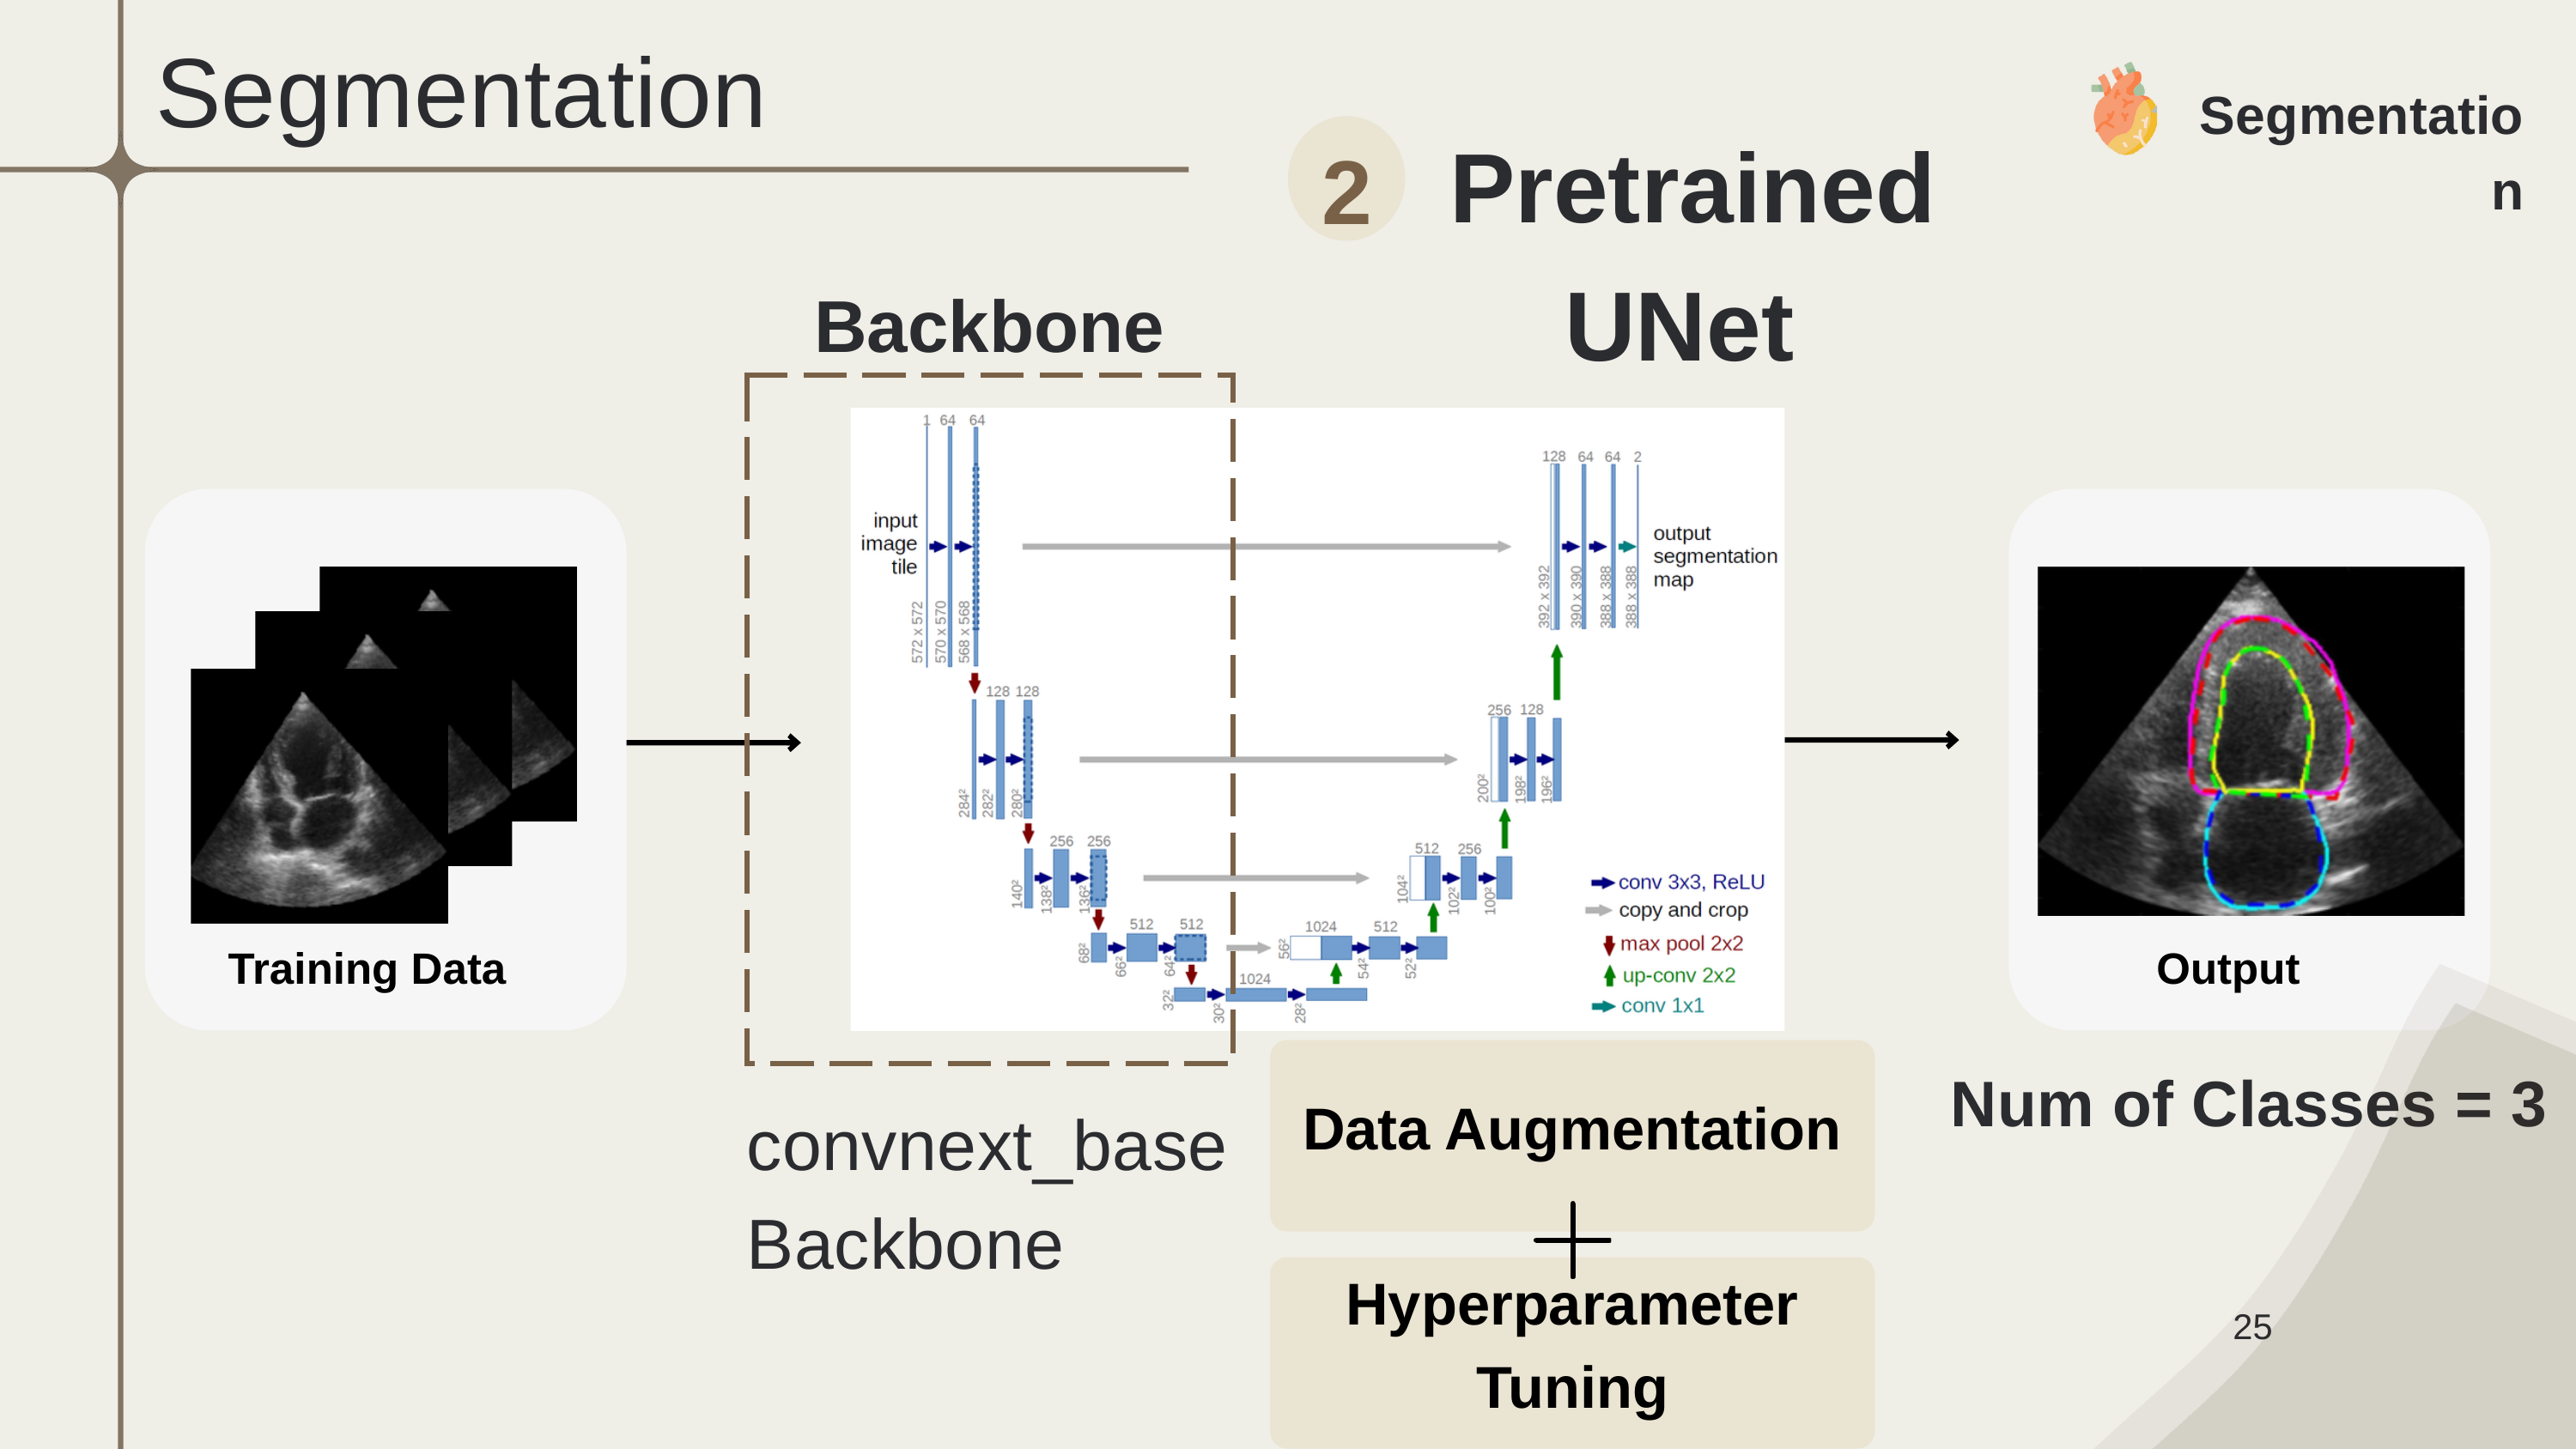

Segmentation

Segmentation

Pretrained UNet
2

Backbone

Training Data
Output

Data Augmentation

Num of Classes = 3
convnext_base Backbone

Hyperparameter Tuning
25